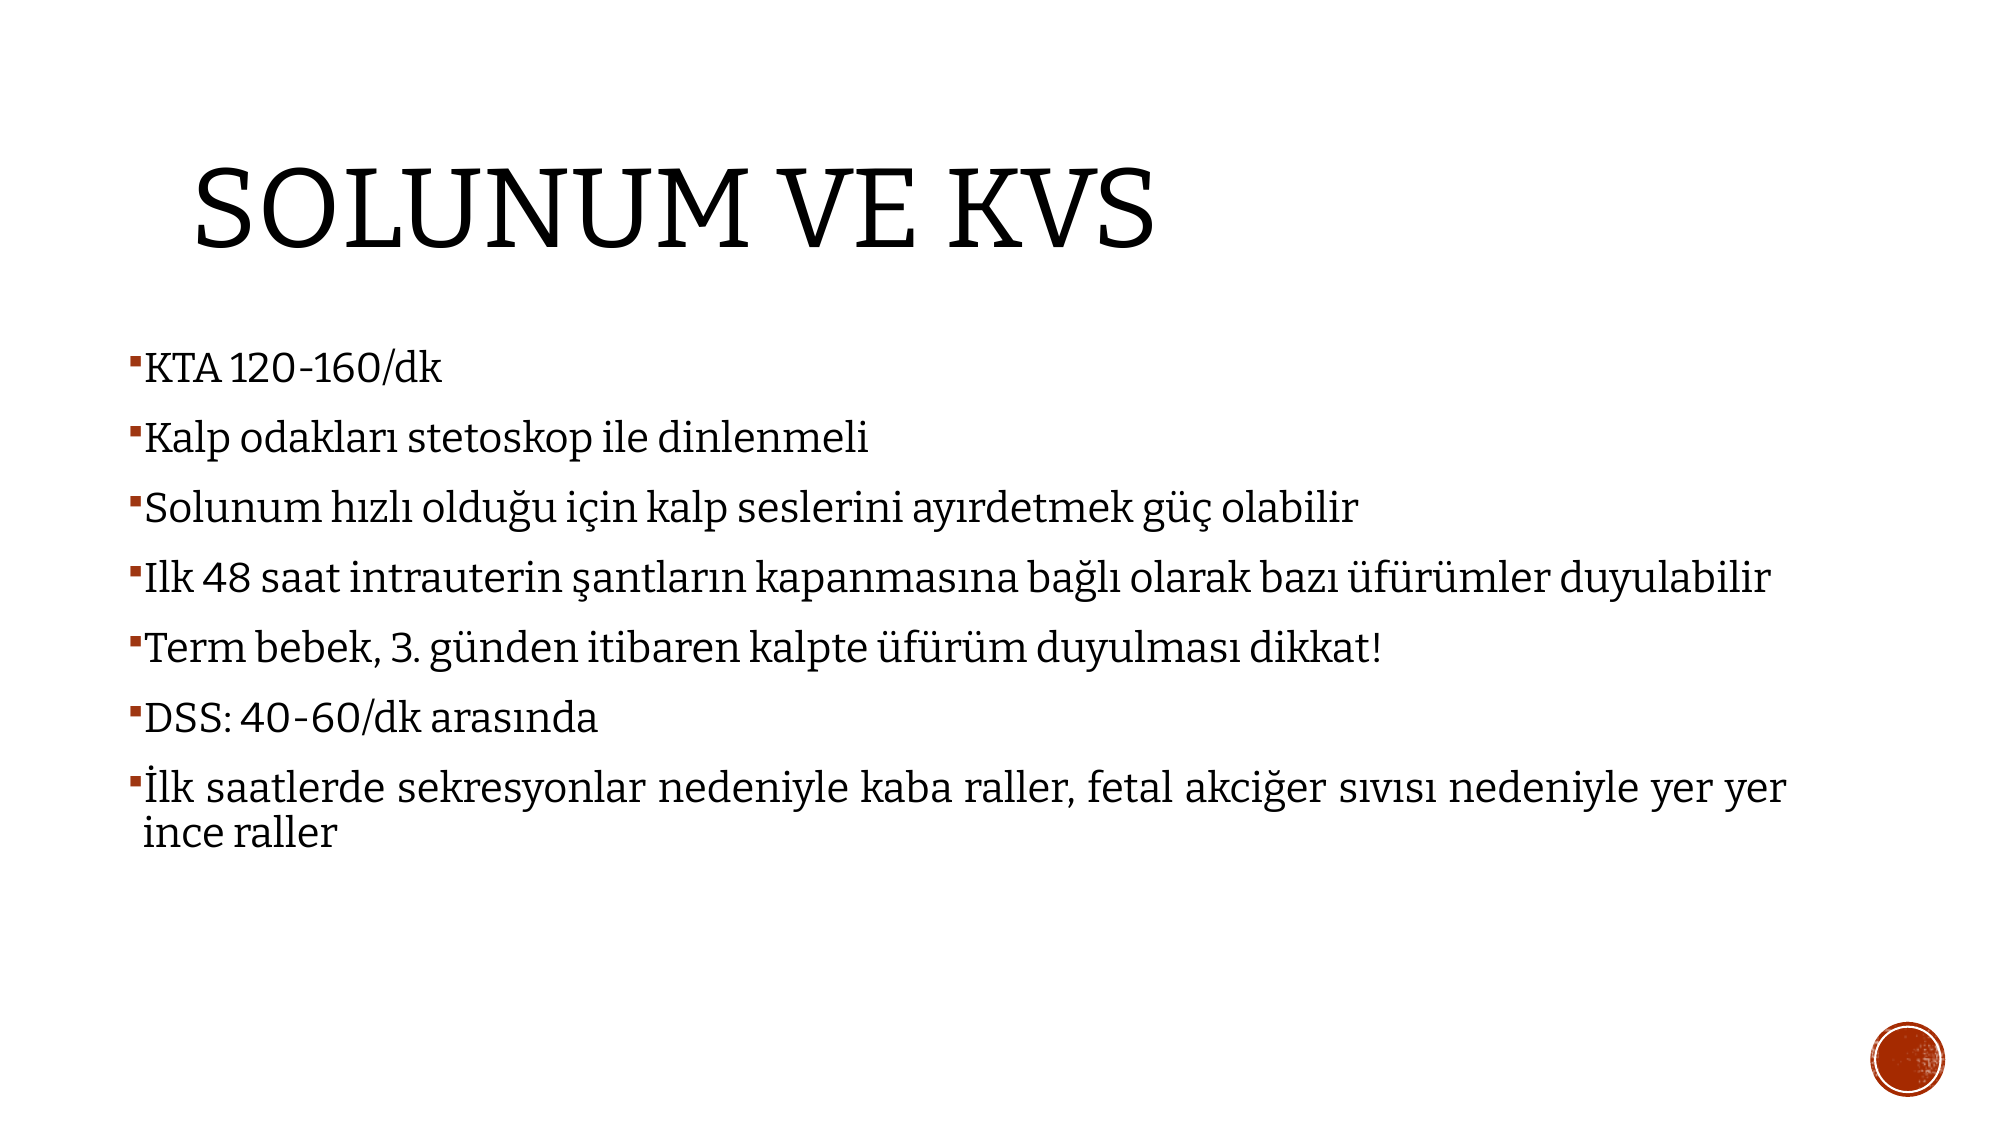

# Solunum ve kvs
KTA 120-160/dk
Kalp odakları stetoskop ile dinlenmeli
Solunum hızlı olduğu için kalp seslerini ayırdetmek güç olabilir
Ilk 48 saat intrauterin şantların kapanmasına bağlı olarak bazı üfürümler duyulabilir
Term bebek, 3. günden itibaren kalpte üfürüm duyulması dikkat!
DSS: 40-60/dk arasında
İlk saatlerde sekresyonlar nedeniyle kaba raller, fetal akciğer sıvısı nedeniyle yer yer ince raller